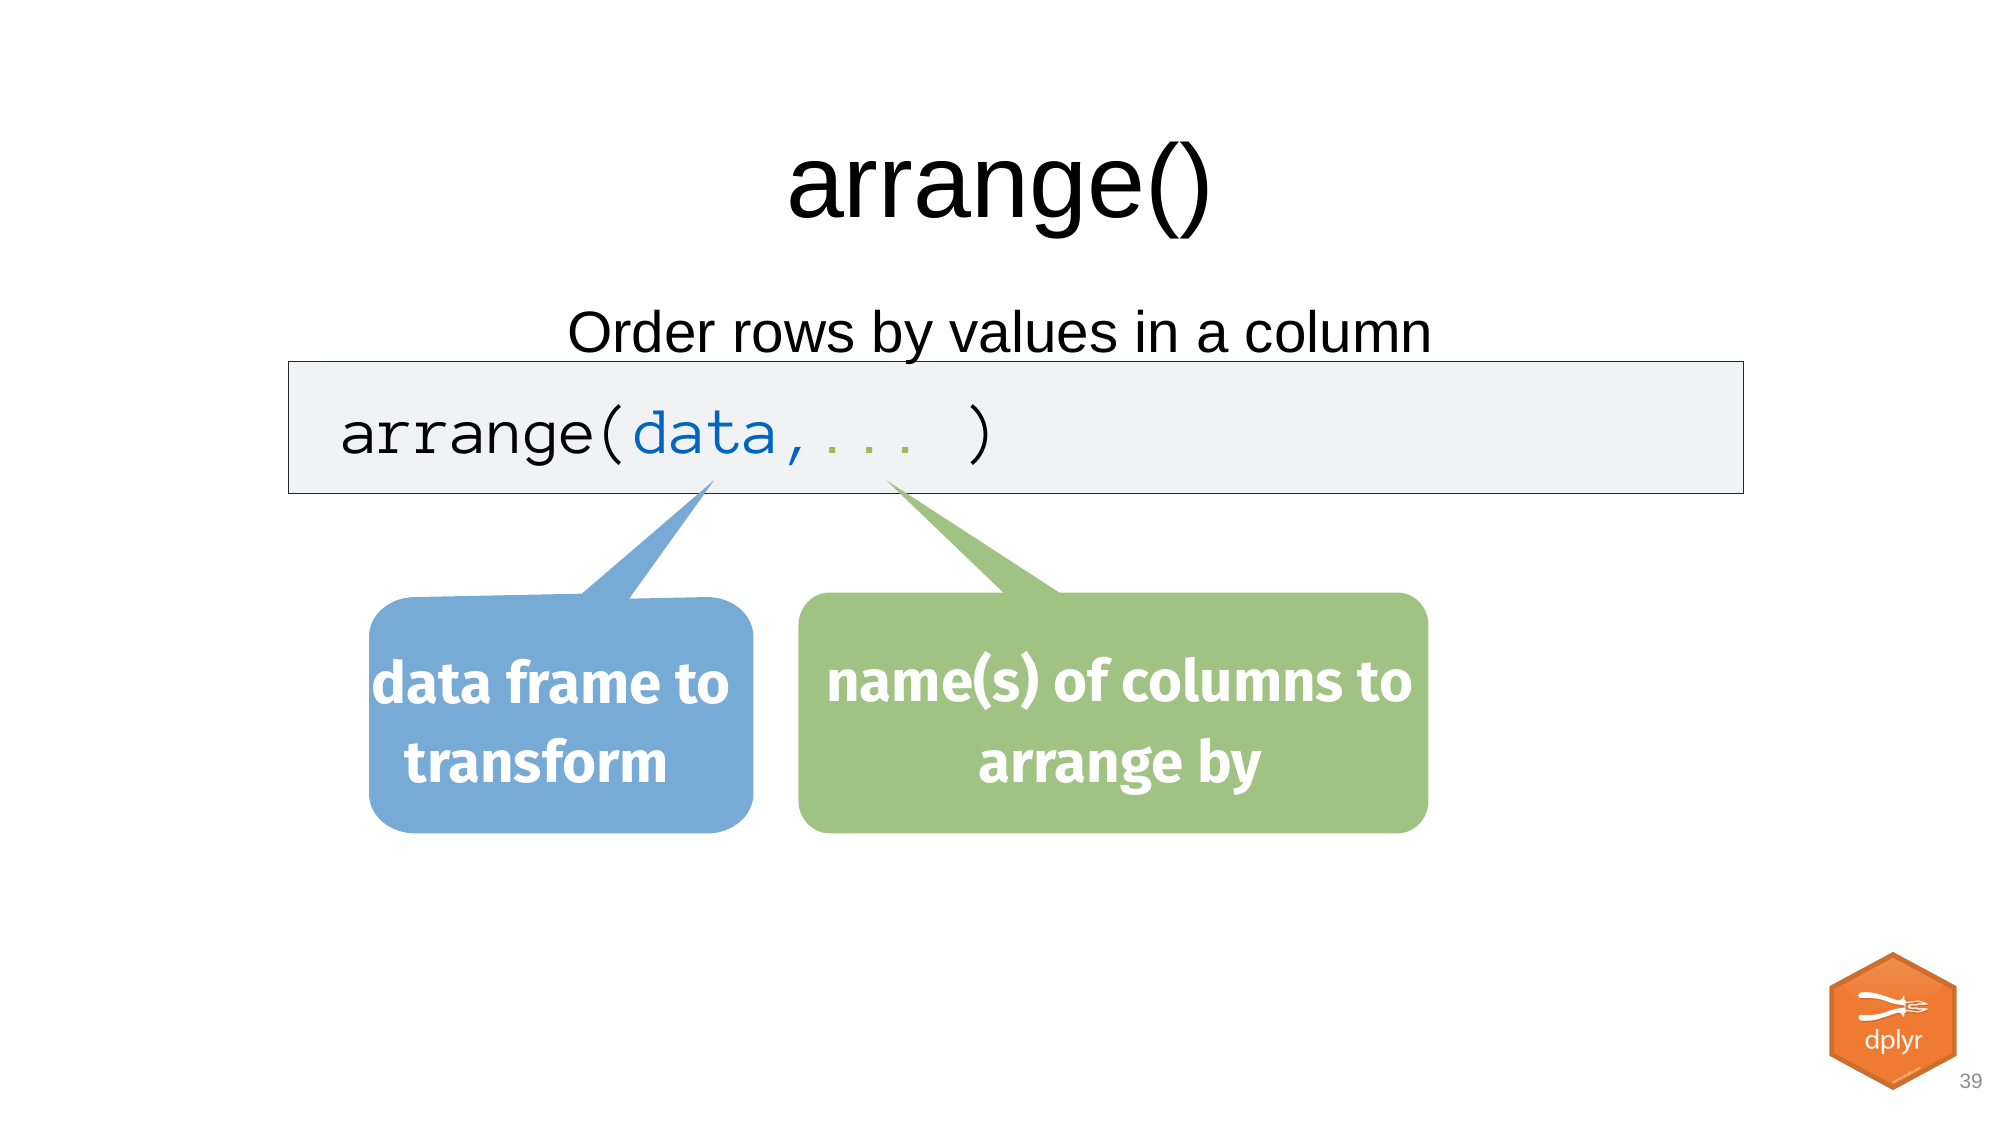

# arrange()
Order rows by values in a column

arrange(data,... )

name(s) of columns to arrange by
data frame to transform

39